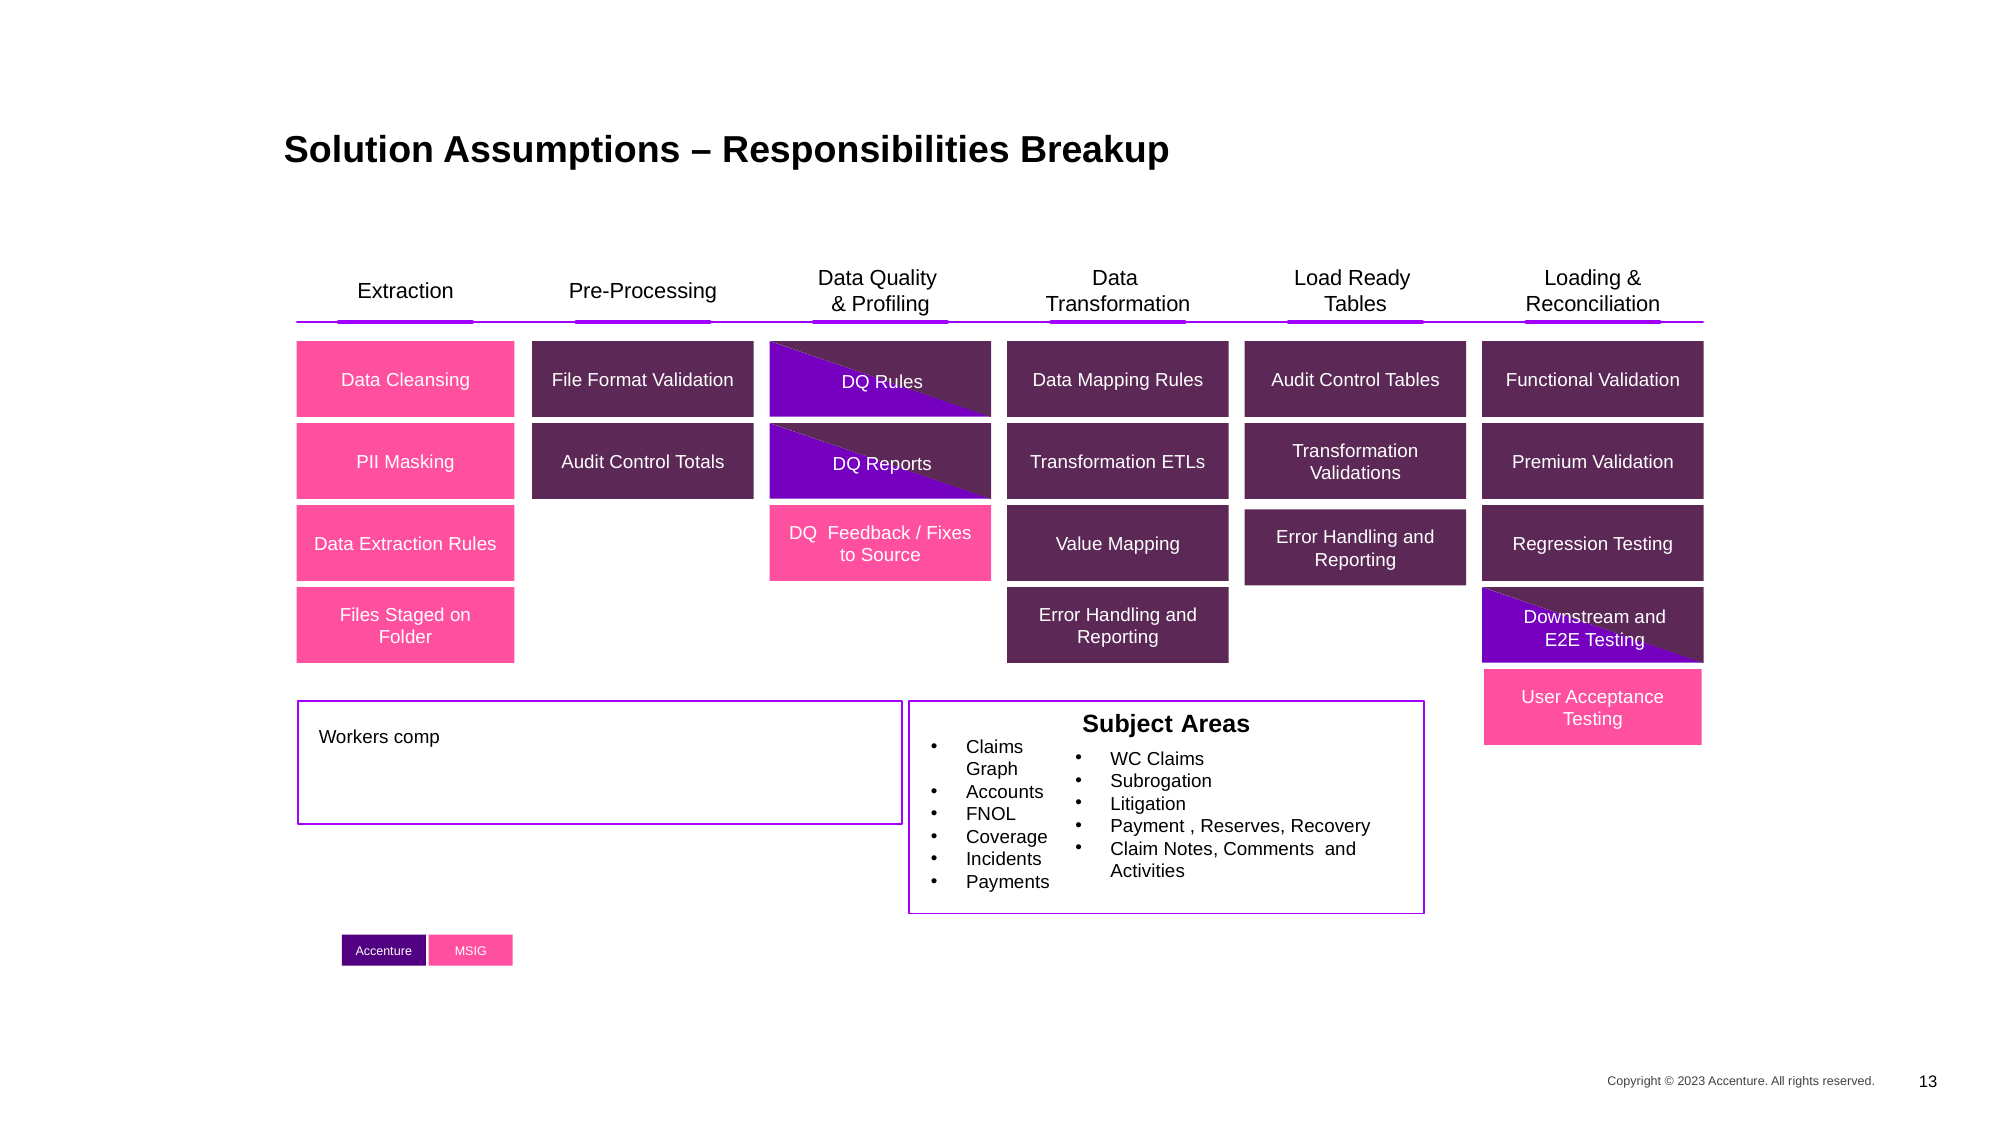

Solution Assumptions – Responsibilities Breakup

Extraction
Pre-Processing
Data Quality
& Profiling
Data
Transformation
Load Ready
Tables
Loading & Reconciliation
Data Cleansing
File Format Validation

DQ Rules
Data Mapping Rules
Audit Control Tables
Functional Validation
PII Masking
Audit Control Totals

DQ Reports
Transformation ETLs
Transformation Validations
Premium Validation
Data Extraction Rules
DQ  Feedback / Fixes to Source
Value Mapping
Regression Testing
Error Handling and Reporting
Files Staged on Folder
Error Handling and Reporting

Downstream and E2E Testing
User Acceptance Testing

Subject Areas

Claims  Graph
Accounts
FNOL
Coverage
Incidents
Payments
Workers comp
WC Claims
Subrogation
Litigation
Payment , Reserves, Recovery
Claim Notes, Comments  and Activities
Accenture
MSIG
Copyright © 2023 Accenture. All rights reserved.
13